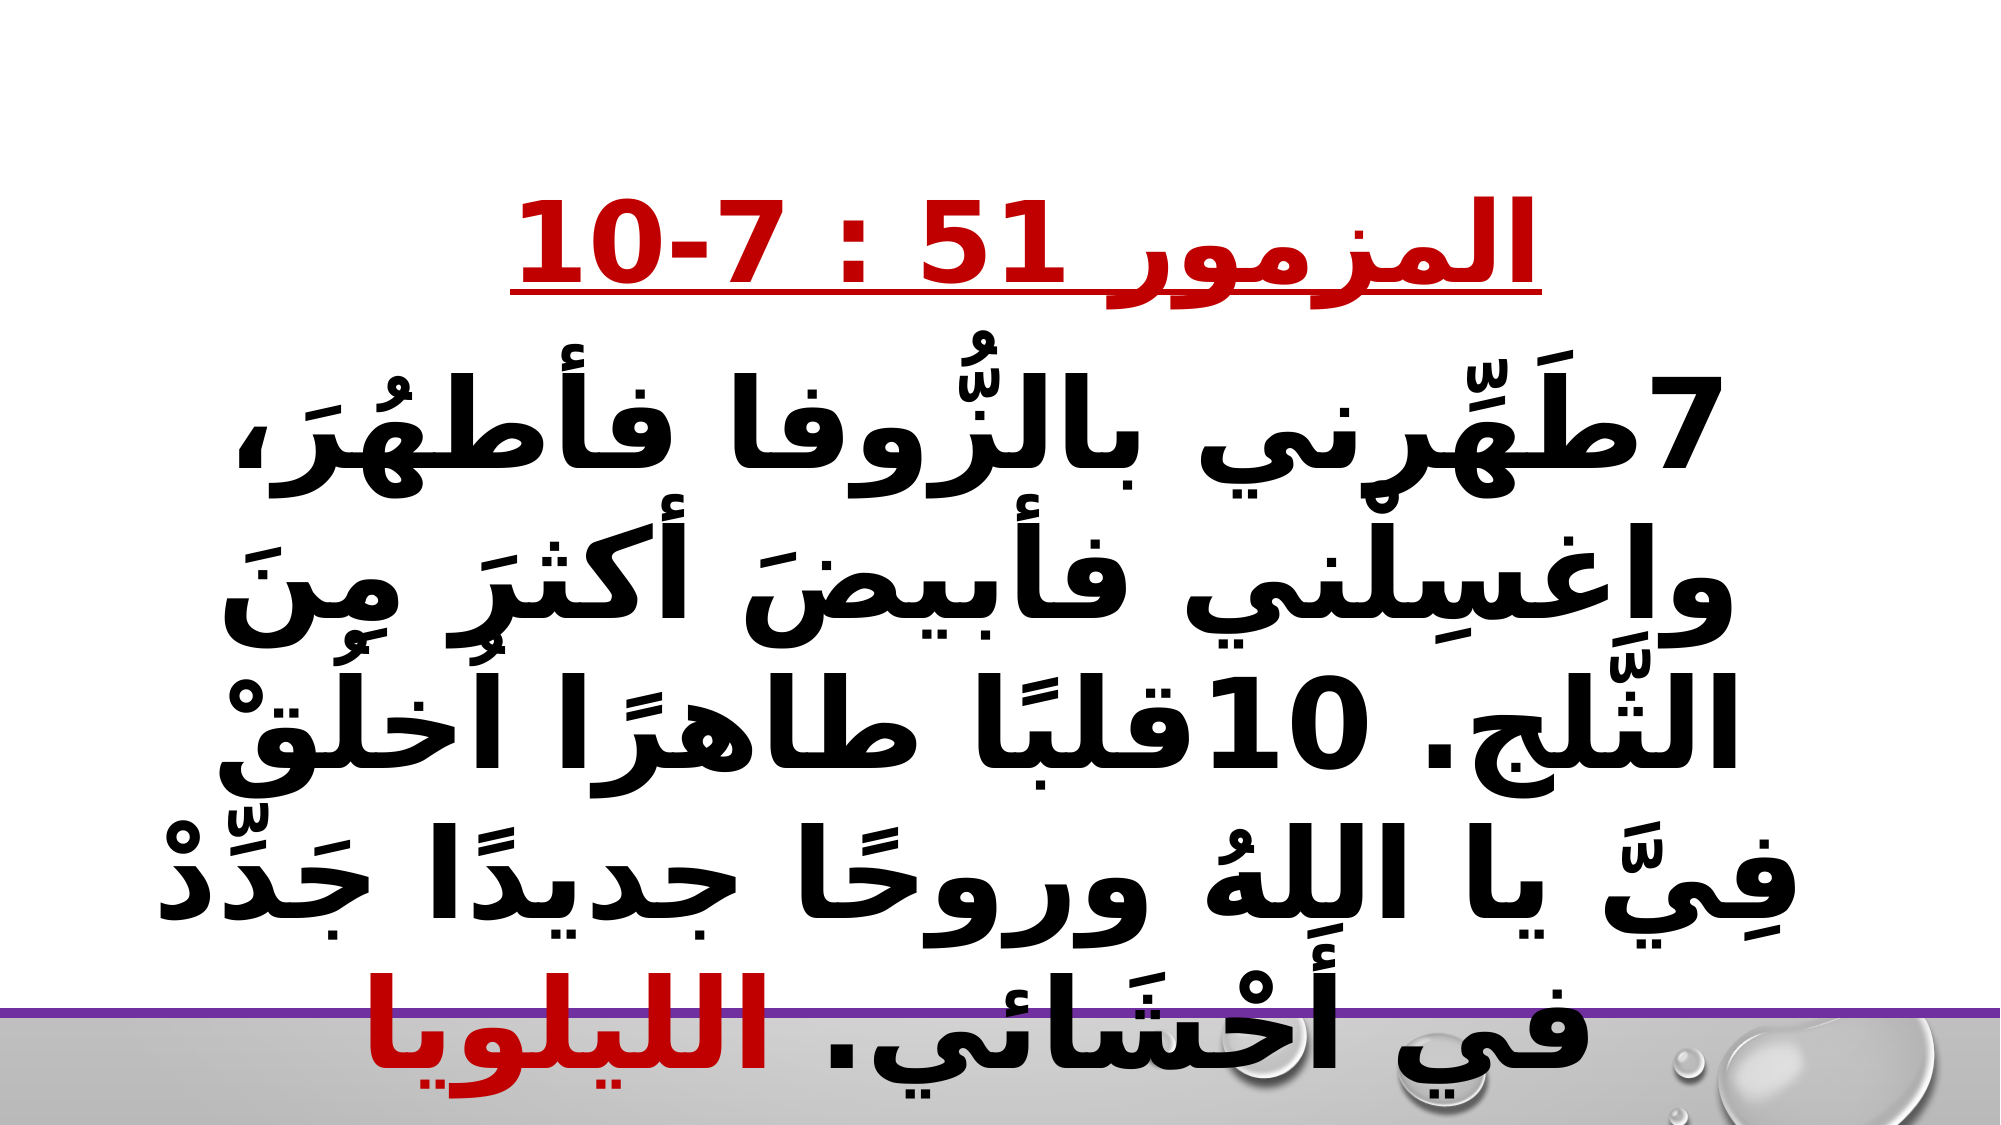

#
المزمور 51 : 7-10
7طَهِّرني بالزُّوفا فأطهُرَ، واغسِلْني فأبيضَ أكثرَ مِنَ الثَّلج. 10قلبًا طاهرًا اُخلُقْ فِيَّ يا اللهُ وروحًا جديدًا جَدِّدْ في أَحْشَائي. الليلويا